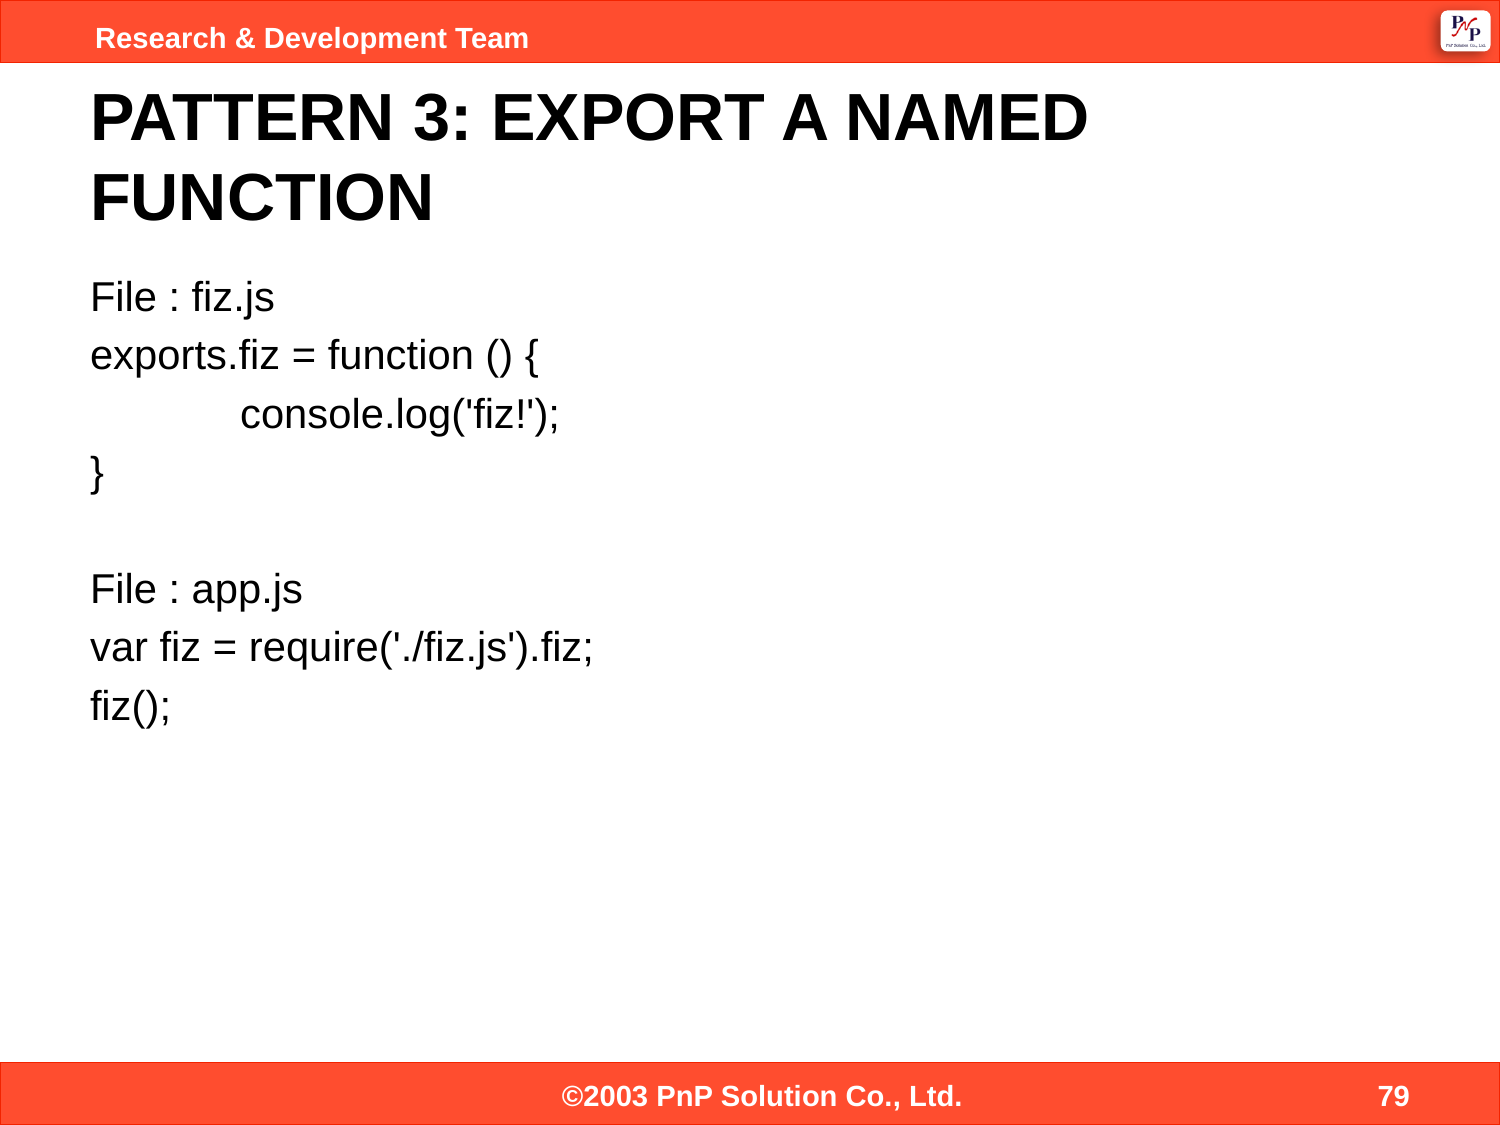

# PATTERN 3: EXPORT A NAMED FUNCTION
File : fiz.js
exports.fiz = function () {
	console.log('fiz!');
}

File : app.js
var fiz = require('./fiz.js').fiz;
fiz();

©2003 PnP Solution Co., Ltd.
79